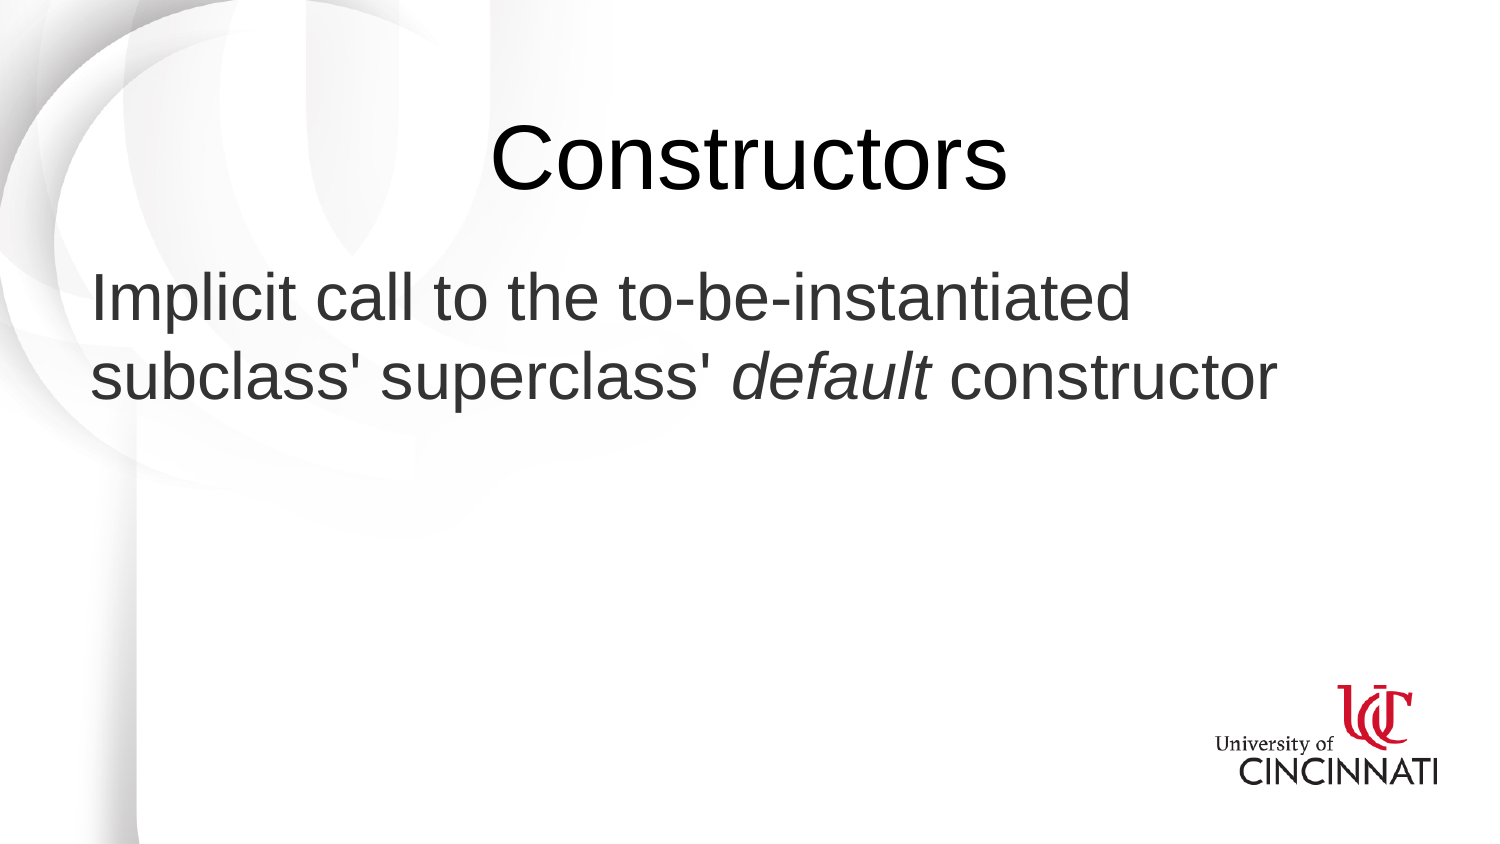

# Constructors
Implicit call to the to-be-instantiated subclass' superclass' default constructor